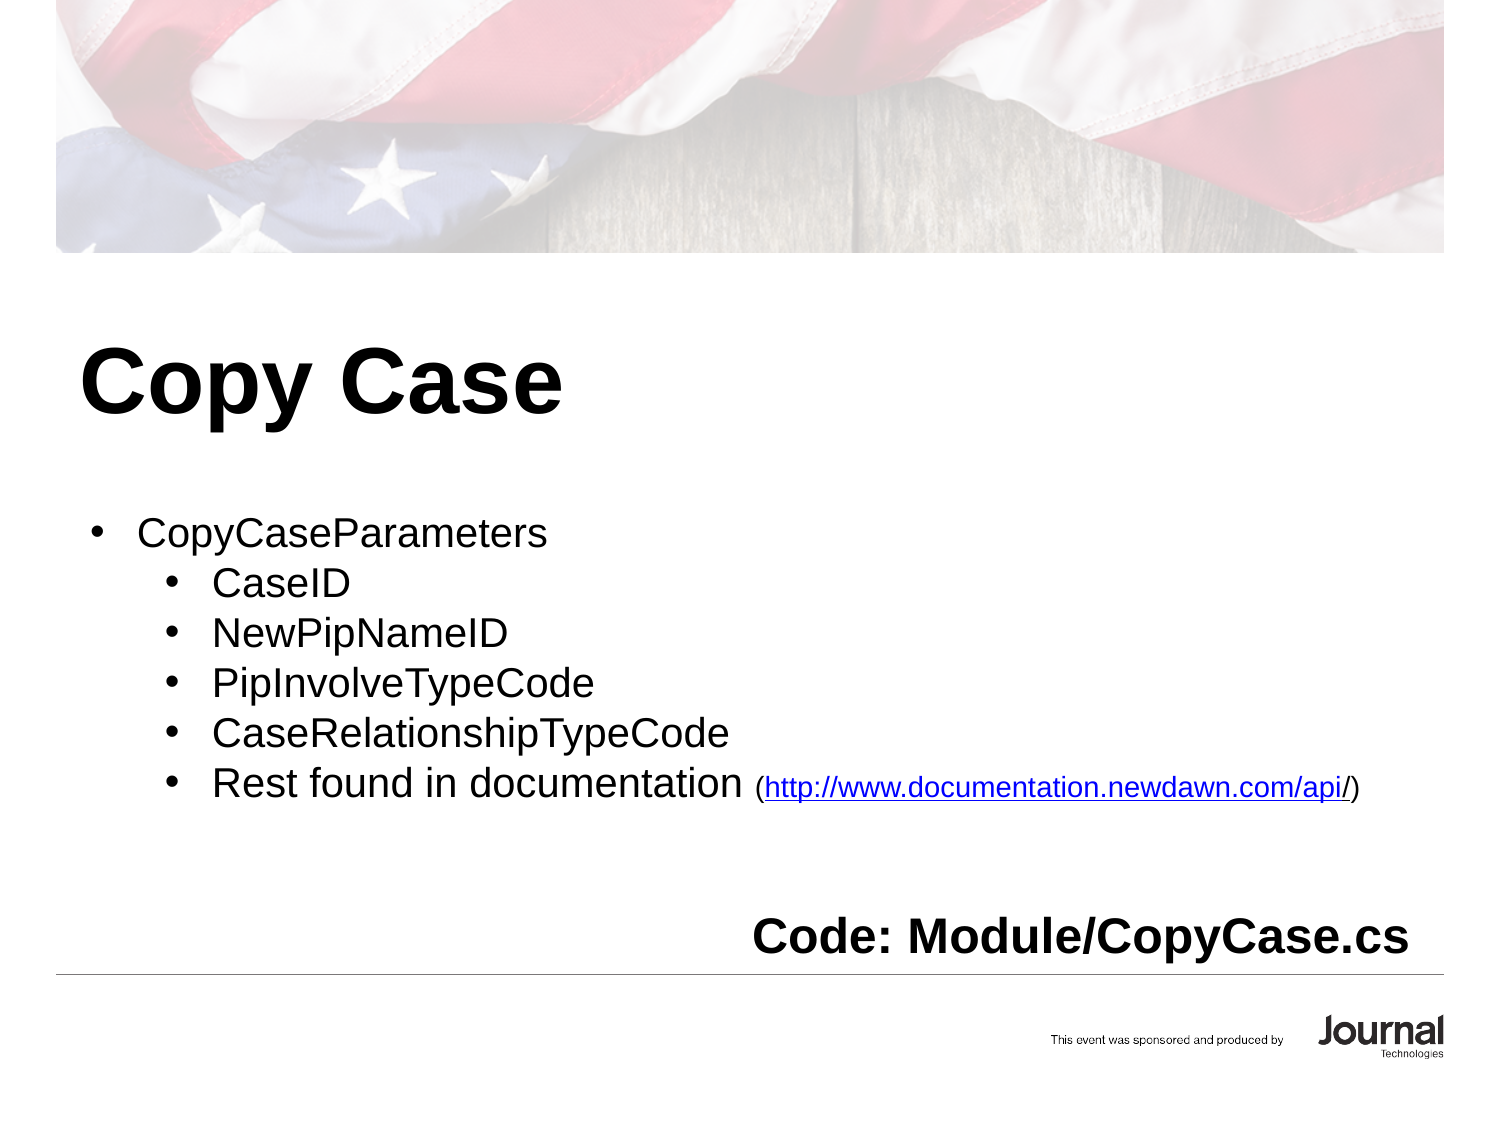

Copy Case

CopyCaseParameters
CaseID
NewPipNameID
PipInvolveTypeCode
CaseRelationshipTypeCode
Rest found in documentation (http://www.documentation.newdawn.com/api/)
Code: Module/CopyCase.cs